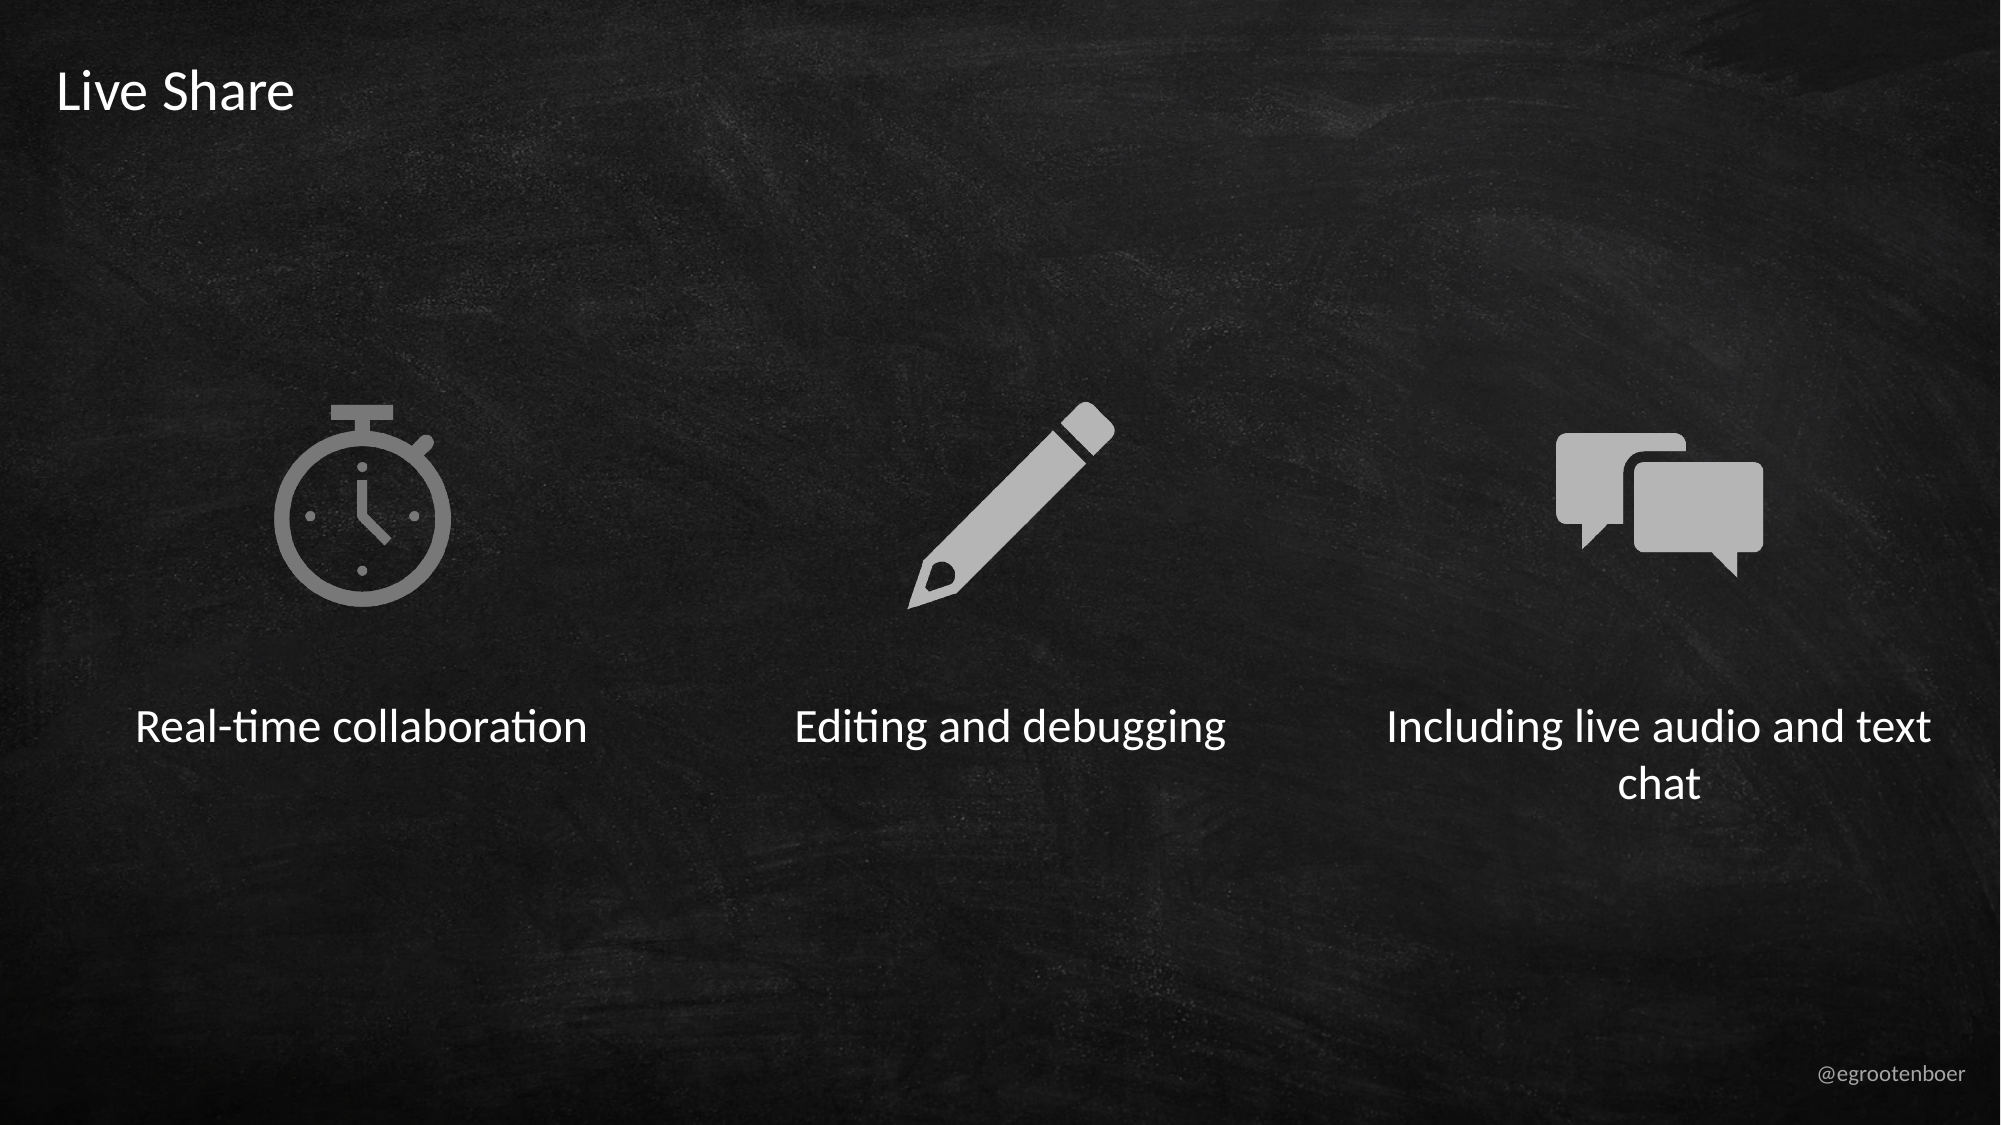

# Live Share
Real-time collaboration
Editing and debugging
Including live audio and text chat